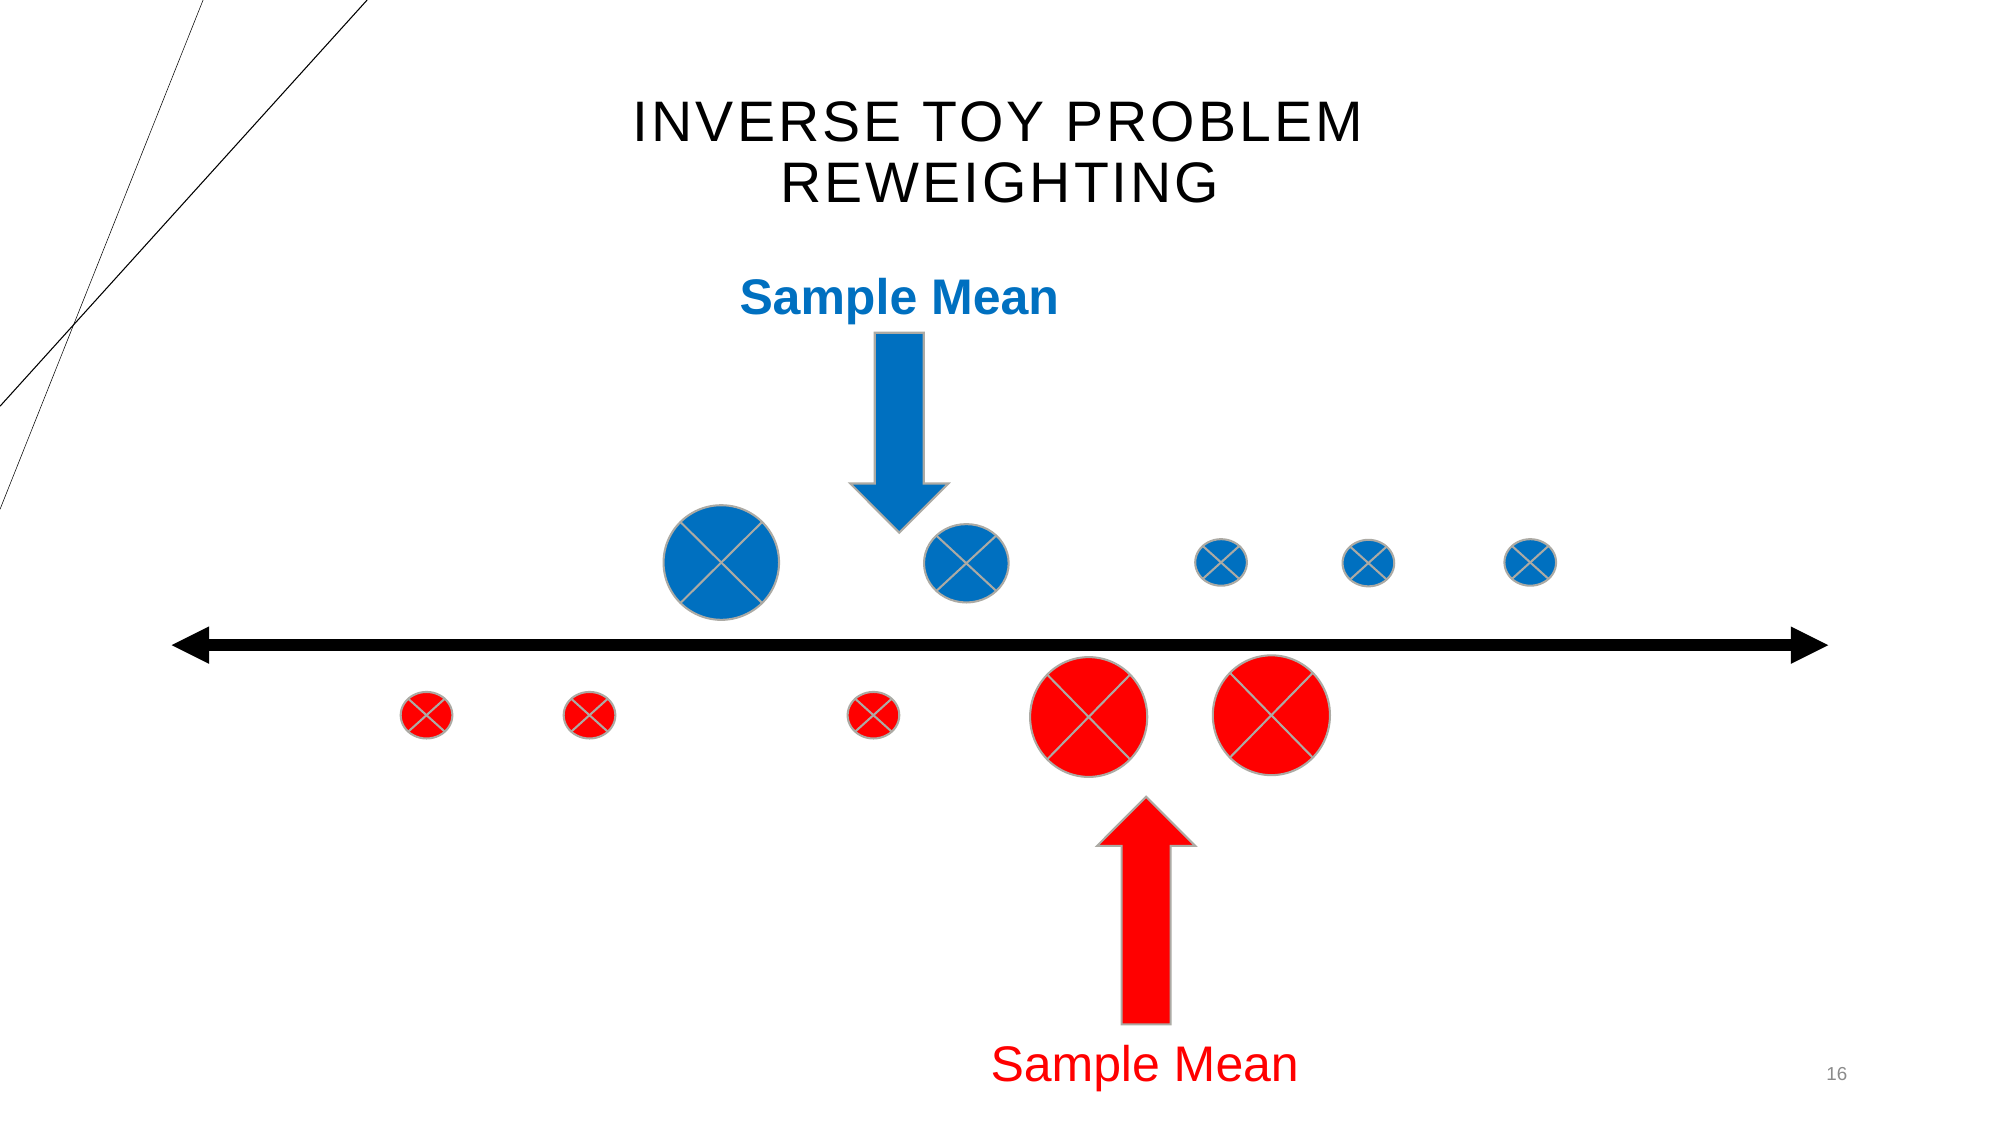

# Inverse Toy Problem Reweighting
Sample Mean

Sample Mean
16